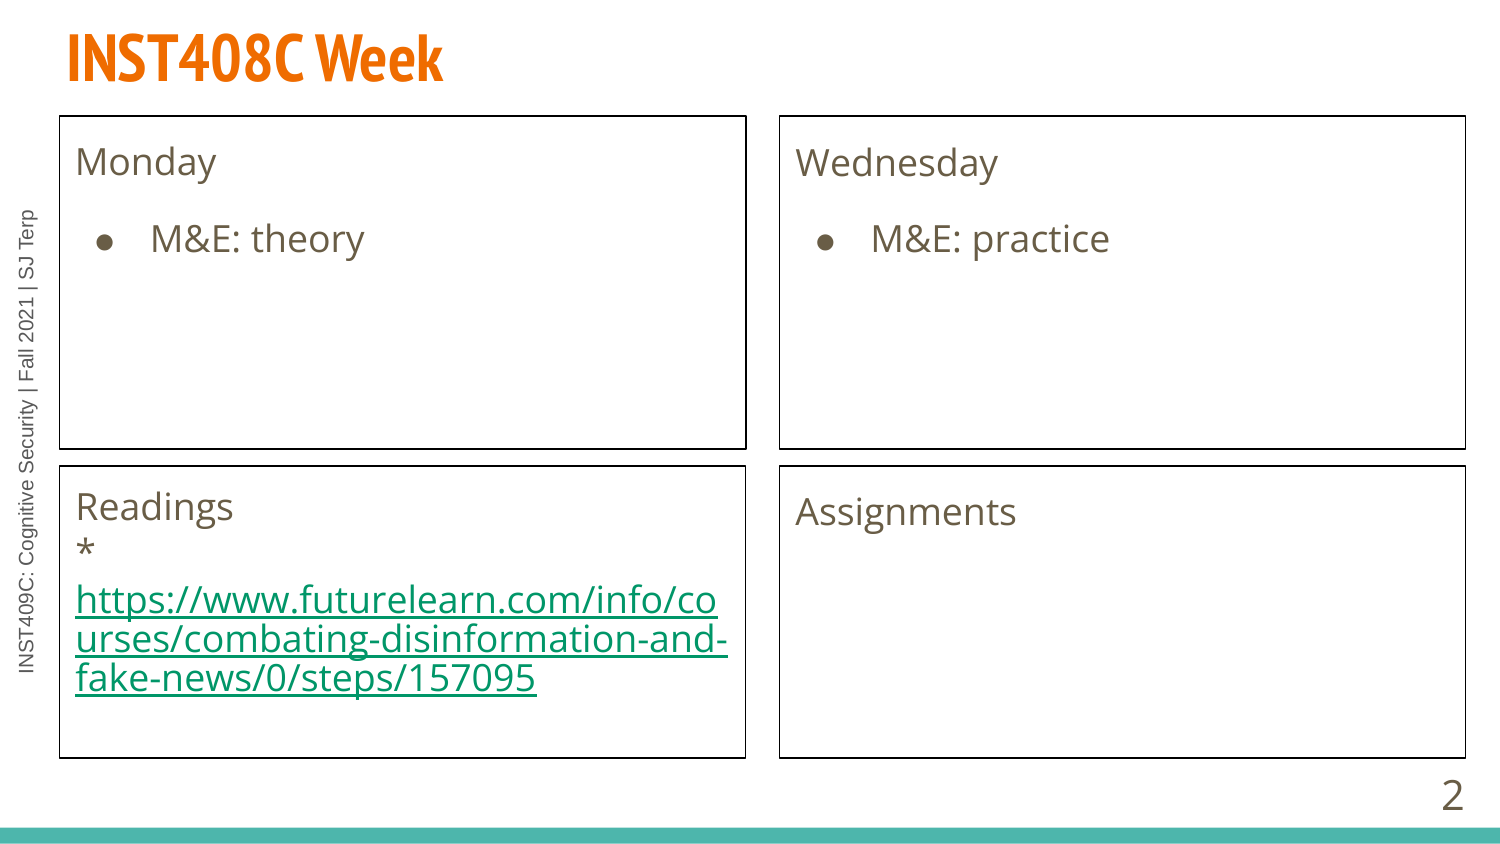

# INST408C Week
Monday
M&E: theory

Wednesday
M&E: practice

Readings
* https://www.futurelearn.com/info/courses/combating-disinformation-and-fake-news/0/steps/157095

Assignments
2